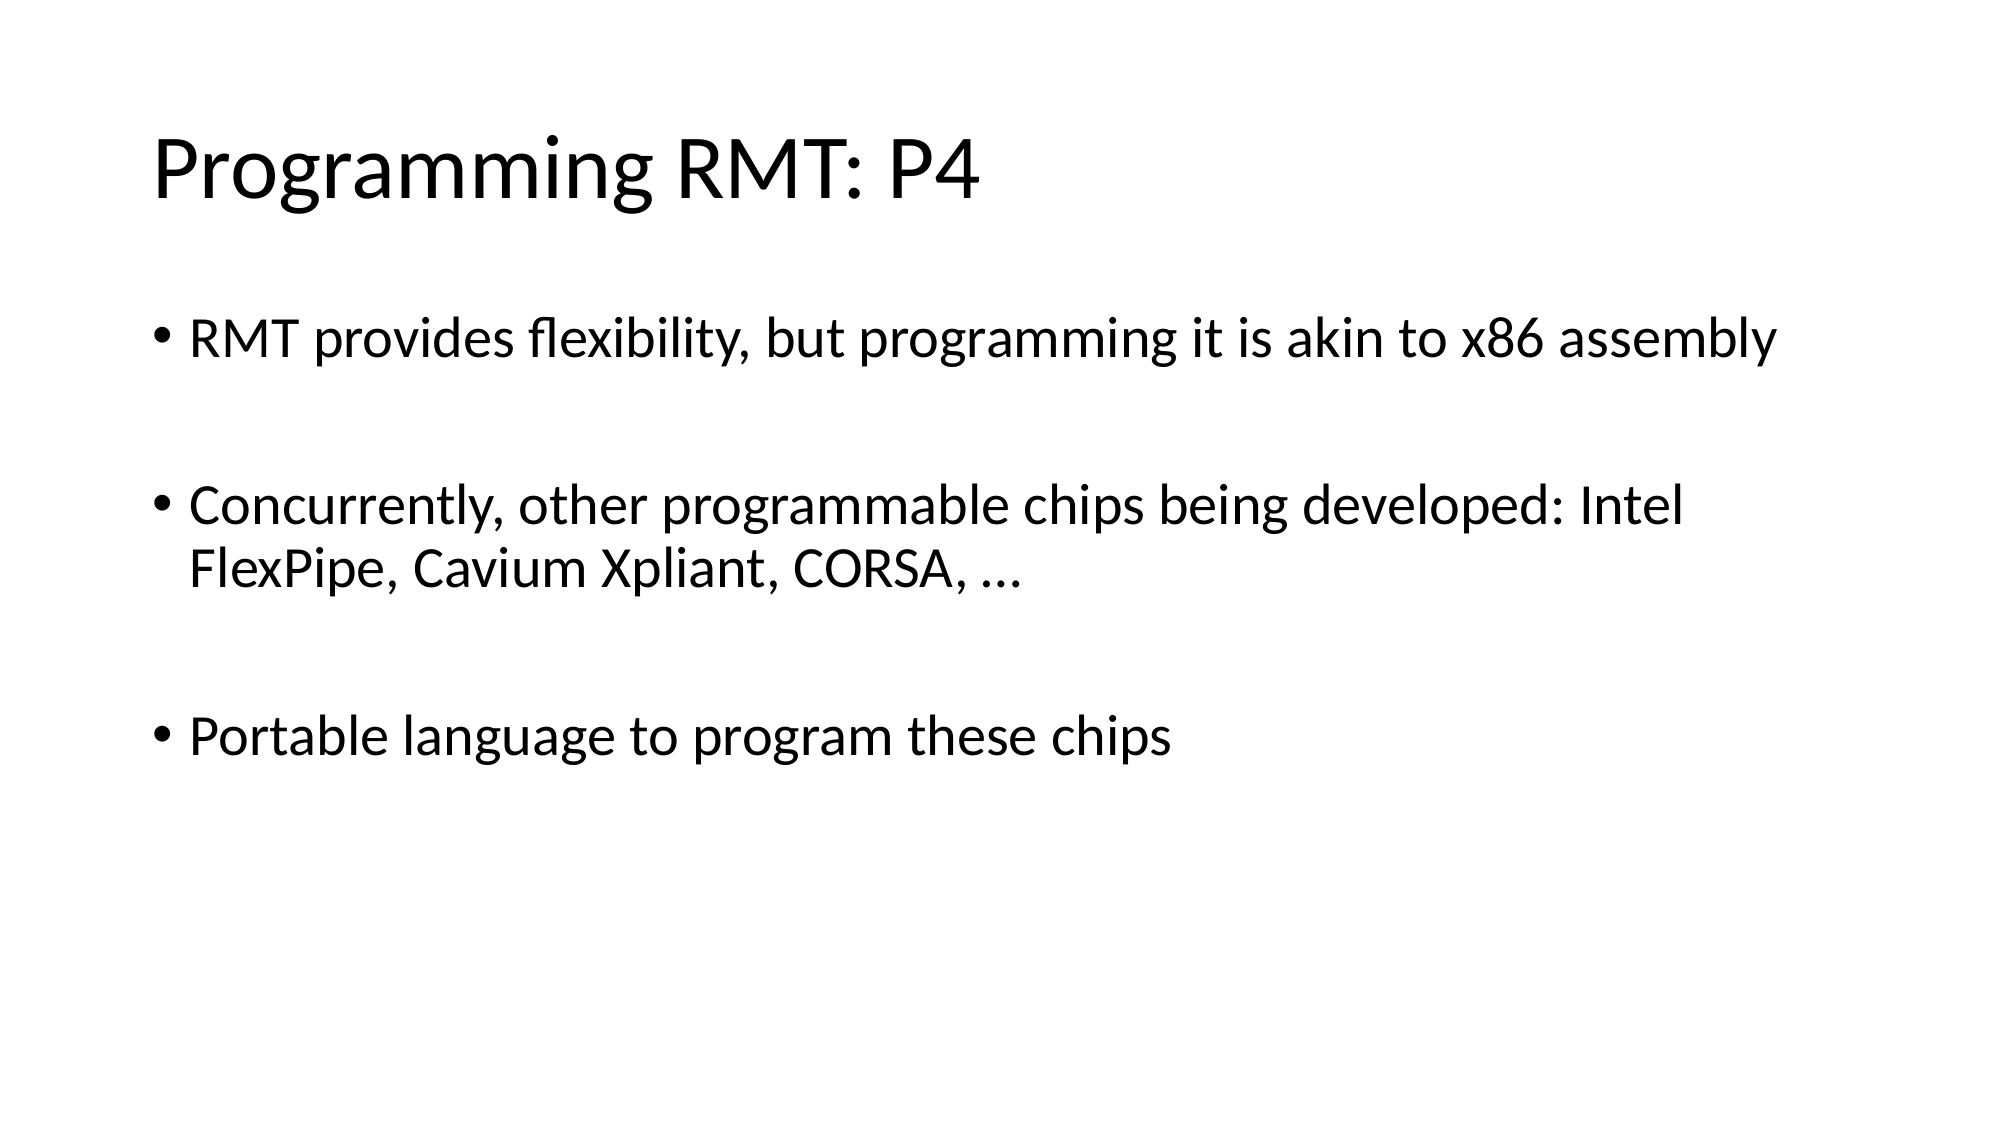

# Programming RMT: P4
RMT provides flexibility, but programming it is akin to x86 assembly

Concurrently, other programmable chips being developed: Intel FlexPipe, Cavium Xpliant, CORSA, …

Portable language to program these chips